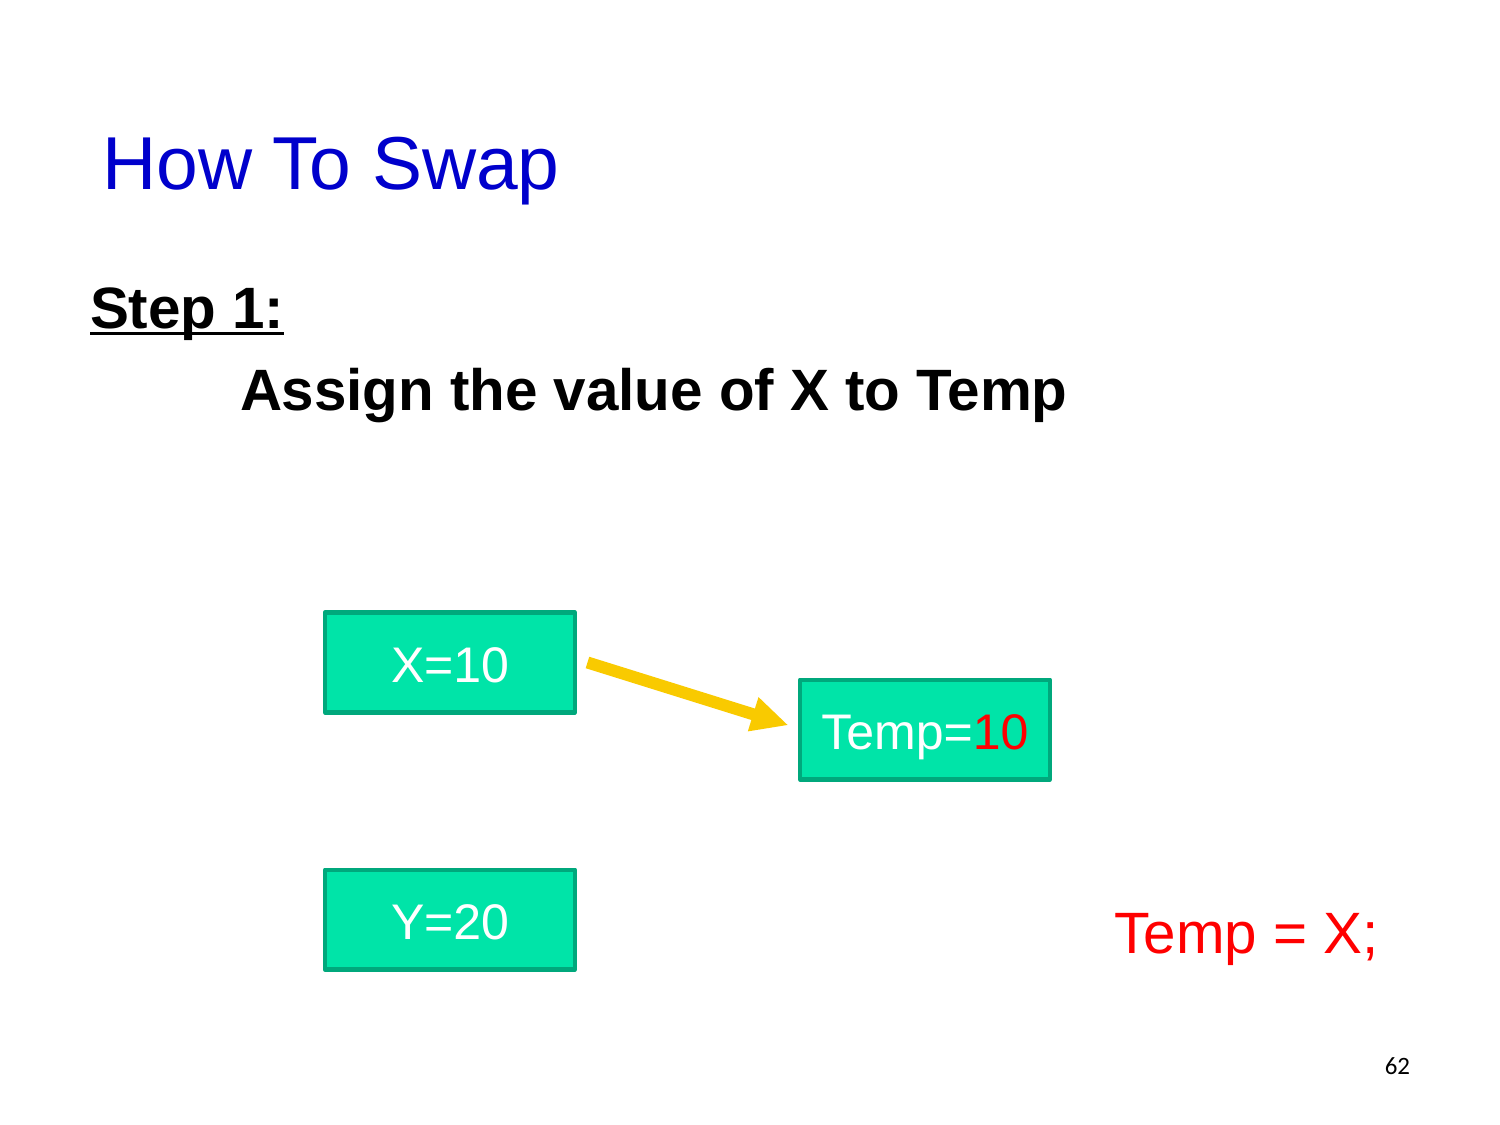

# How To Swap
Step 1:
	Assign the value of X to Temp
X=10
Temp=10
Y=20
Temp = X;
62